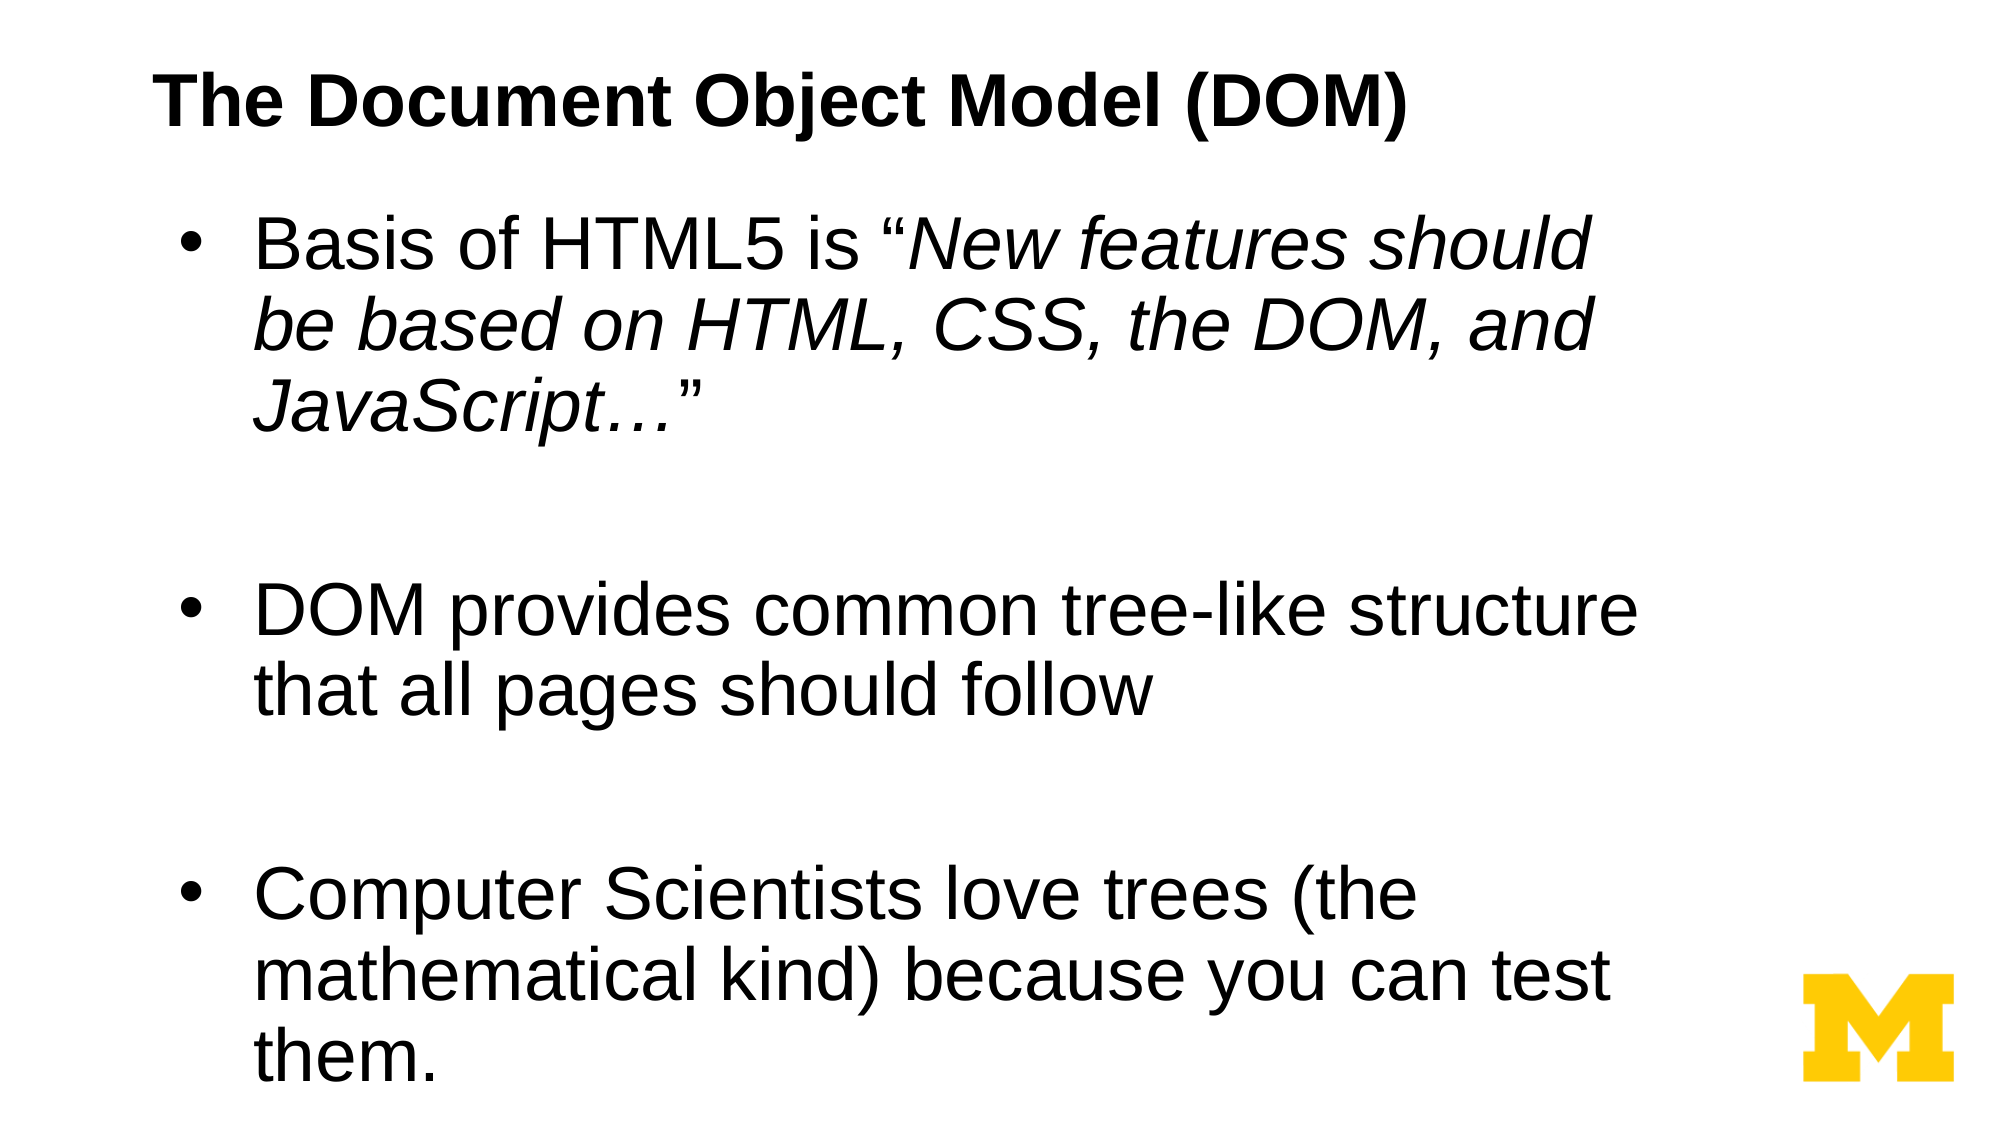

# The Document Object Model (DOM)
Basis of HTML5 is “New features should be based on HTML, CSS, the DOM, and JavaScript…”

DOM provides common tree-like structure that all pages should follow

Computer Scientists love trees (the mathematical kind) because you can test them.